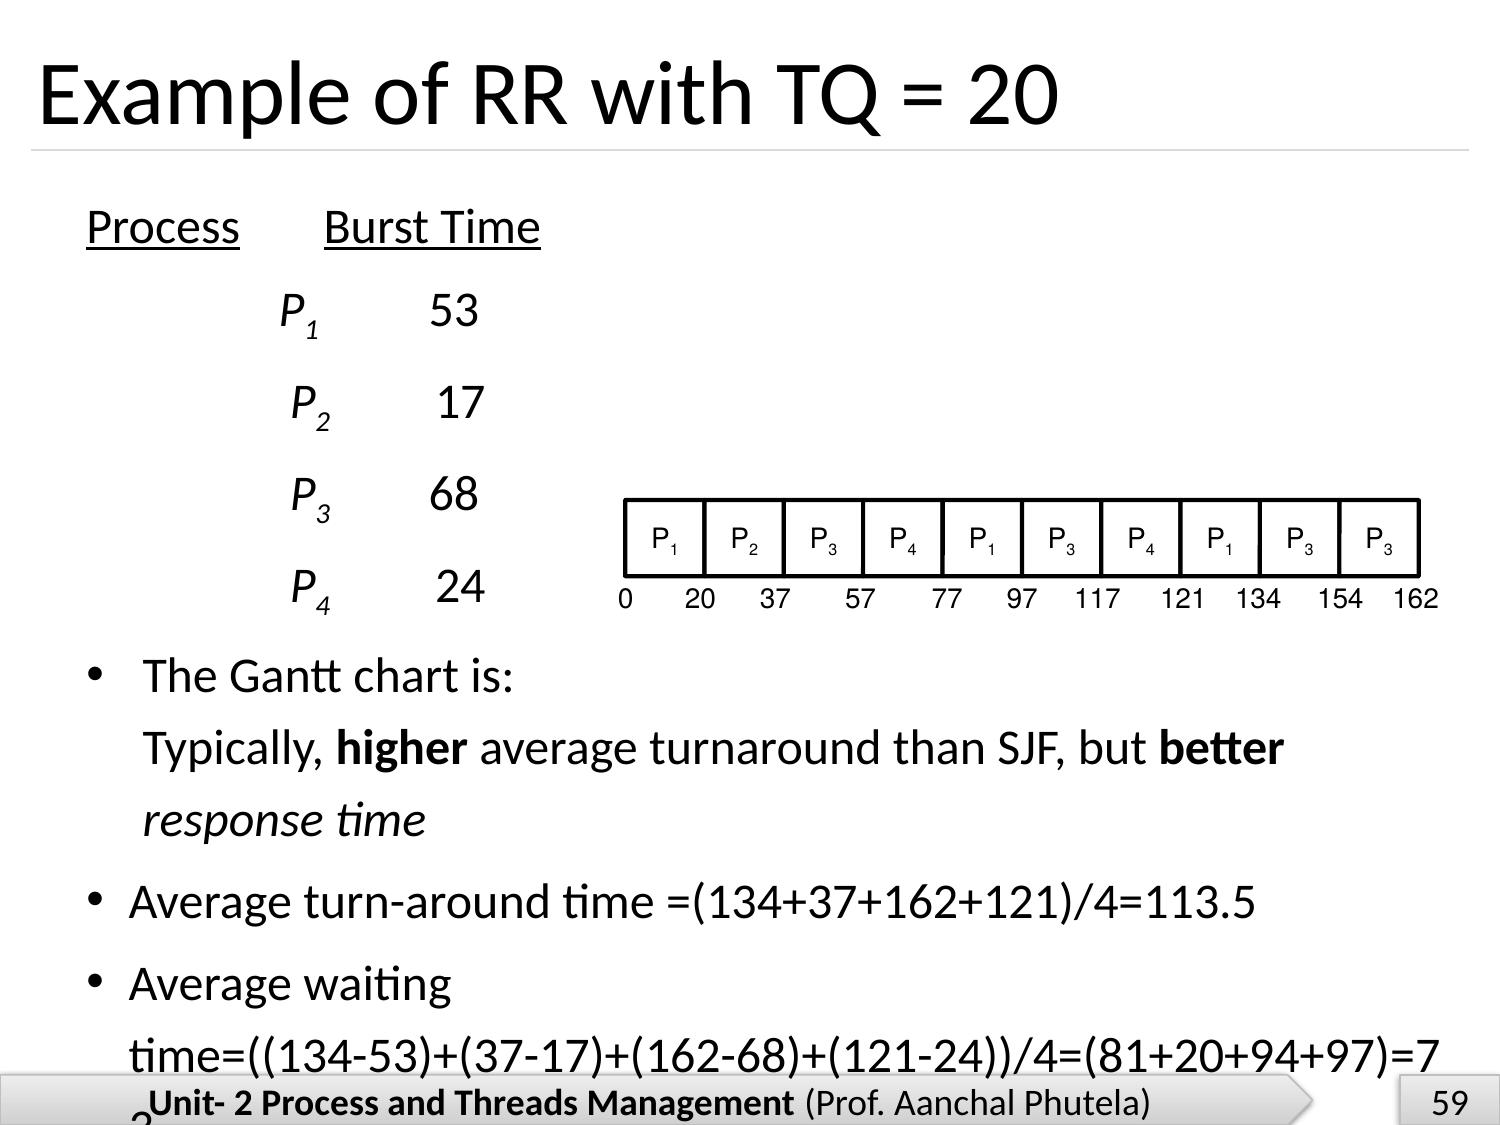

# Example of RR with TQ = 20
Process	    Burst Time
		P1	53
		 P2	 17
		 P3	68
		 P4	 24
The Gantt chart is:
Typically, higher average turnaround than SJF, but better response time
Average turn-around time =(134+37+162+121)/4=113.5
Average waiting time=((134-53)+(37-17)+(162-68)+(121-24))/4=(81+20+94+97)=73

P1

P2

P3

P4

P1

P3

P4

P1

P3

P3
0
20
37
57
77
97
117
121
134
154
162